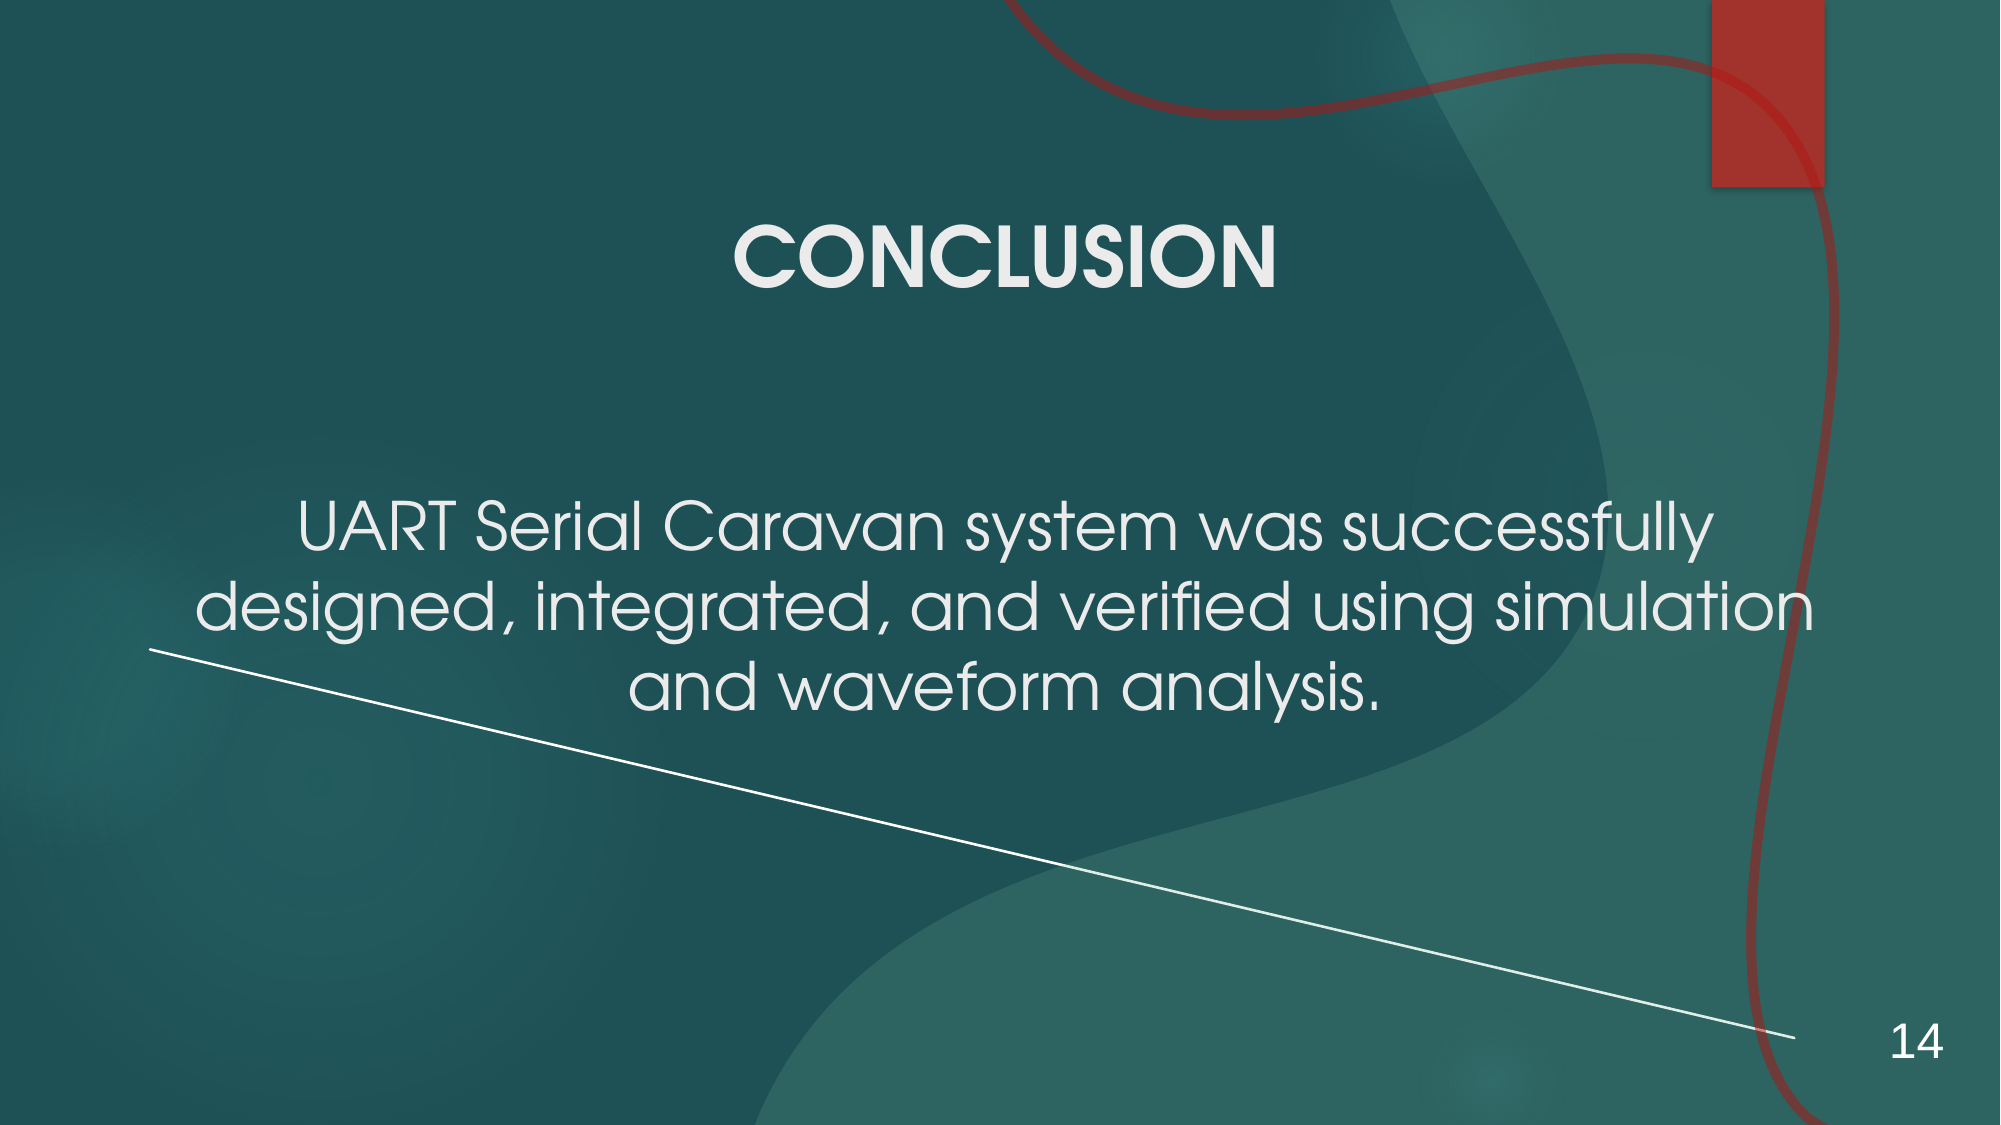

# CONCLUSION UART Serial Caravan system was successfully designed, integrated, and verified using simulation and waveform analysis.
14